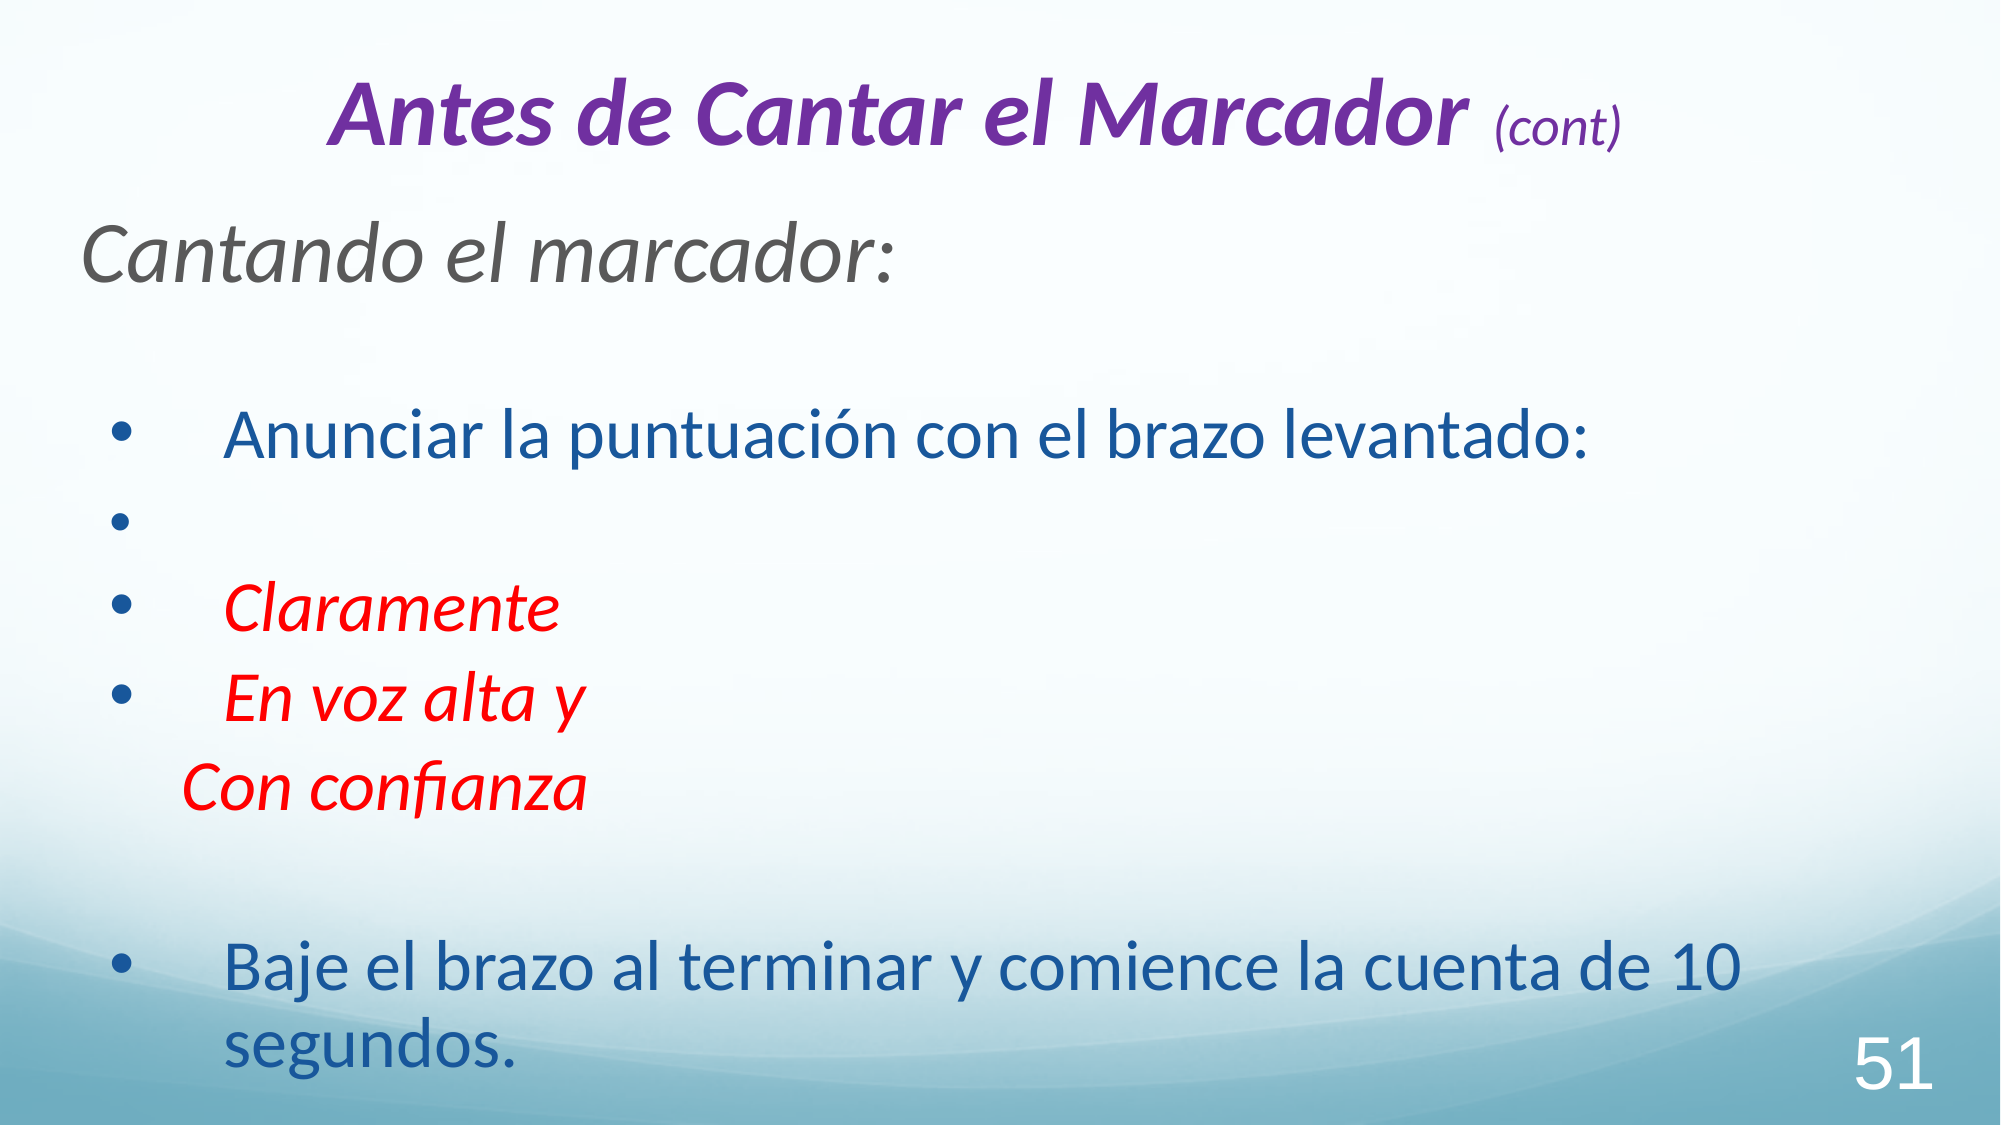

Antes de Cantar el Marcador (cont)
Cantando el marcador:

Anunciar la puntuación con el brazo levantado:

Claramente
En voz alta y
Con confianza

Baje el brazo al terminar y comience la cuenta de 10 segundos.
51